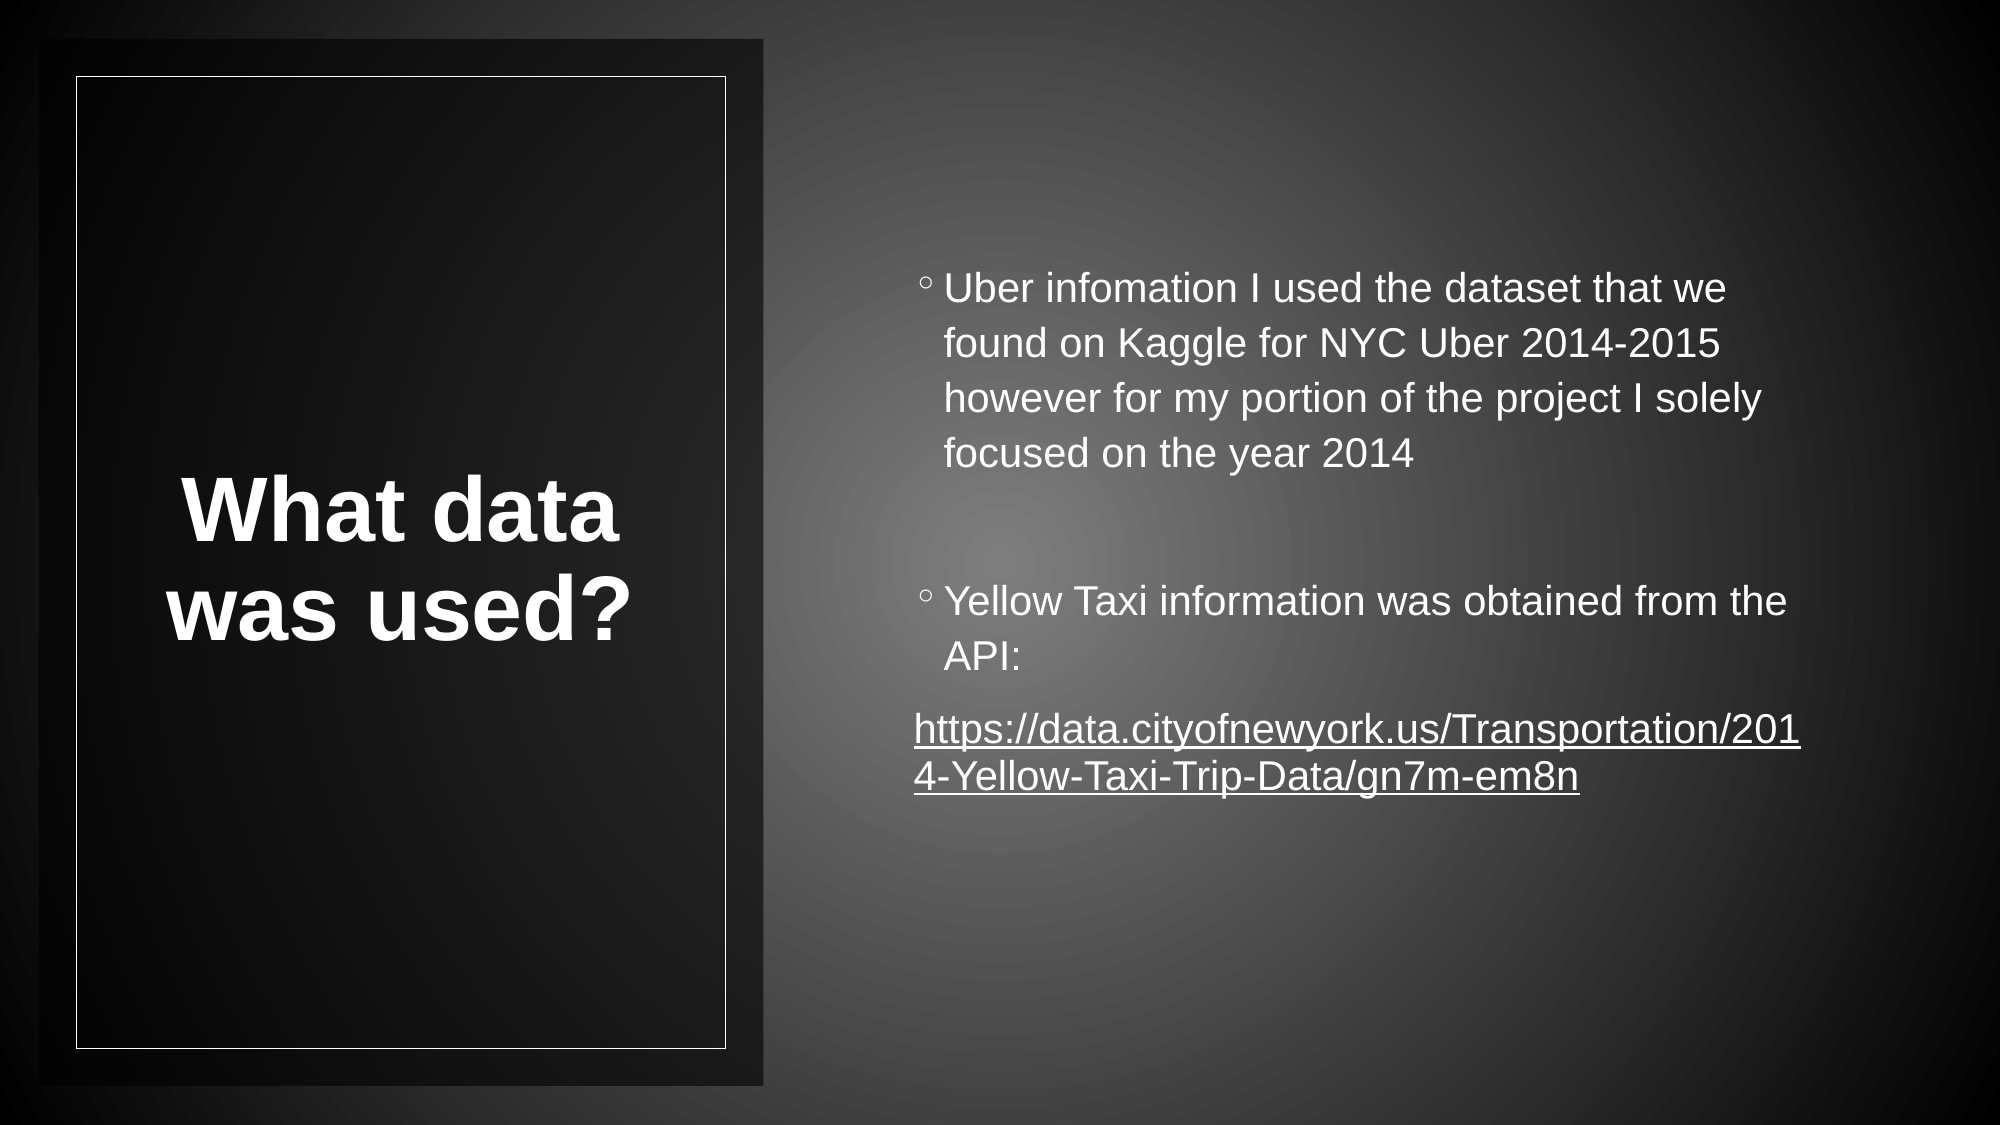

Uber infomation I used the dataset that we found on Kaggle for NYC Uber 2014-2015 however for my portion of the project I solely focused on the year 2014

Yellow Taxi information was obtained from the API:
https://data.cityofnewyork.us/Transportation/2014-Yellow-Taxi-Trip-Data/gn7m-em8n

# What data was used?